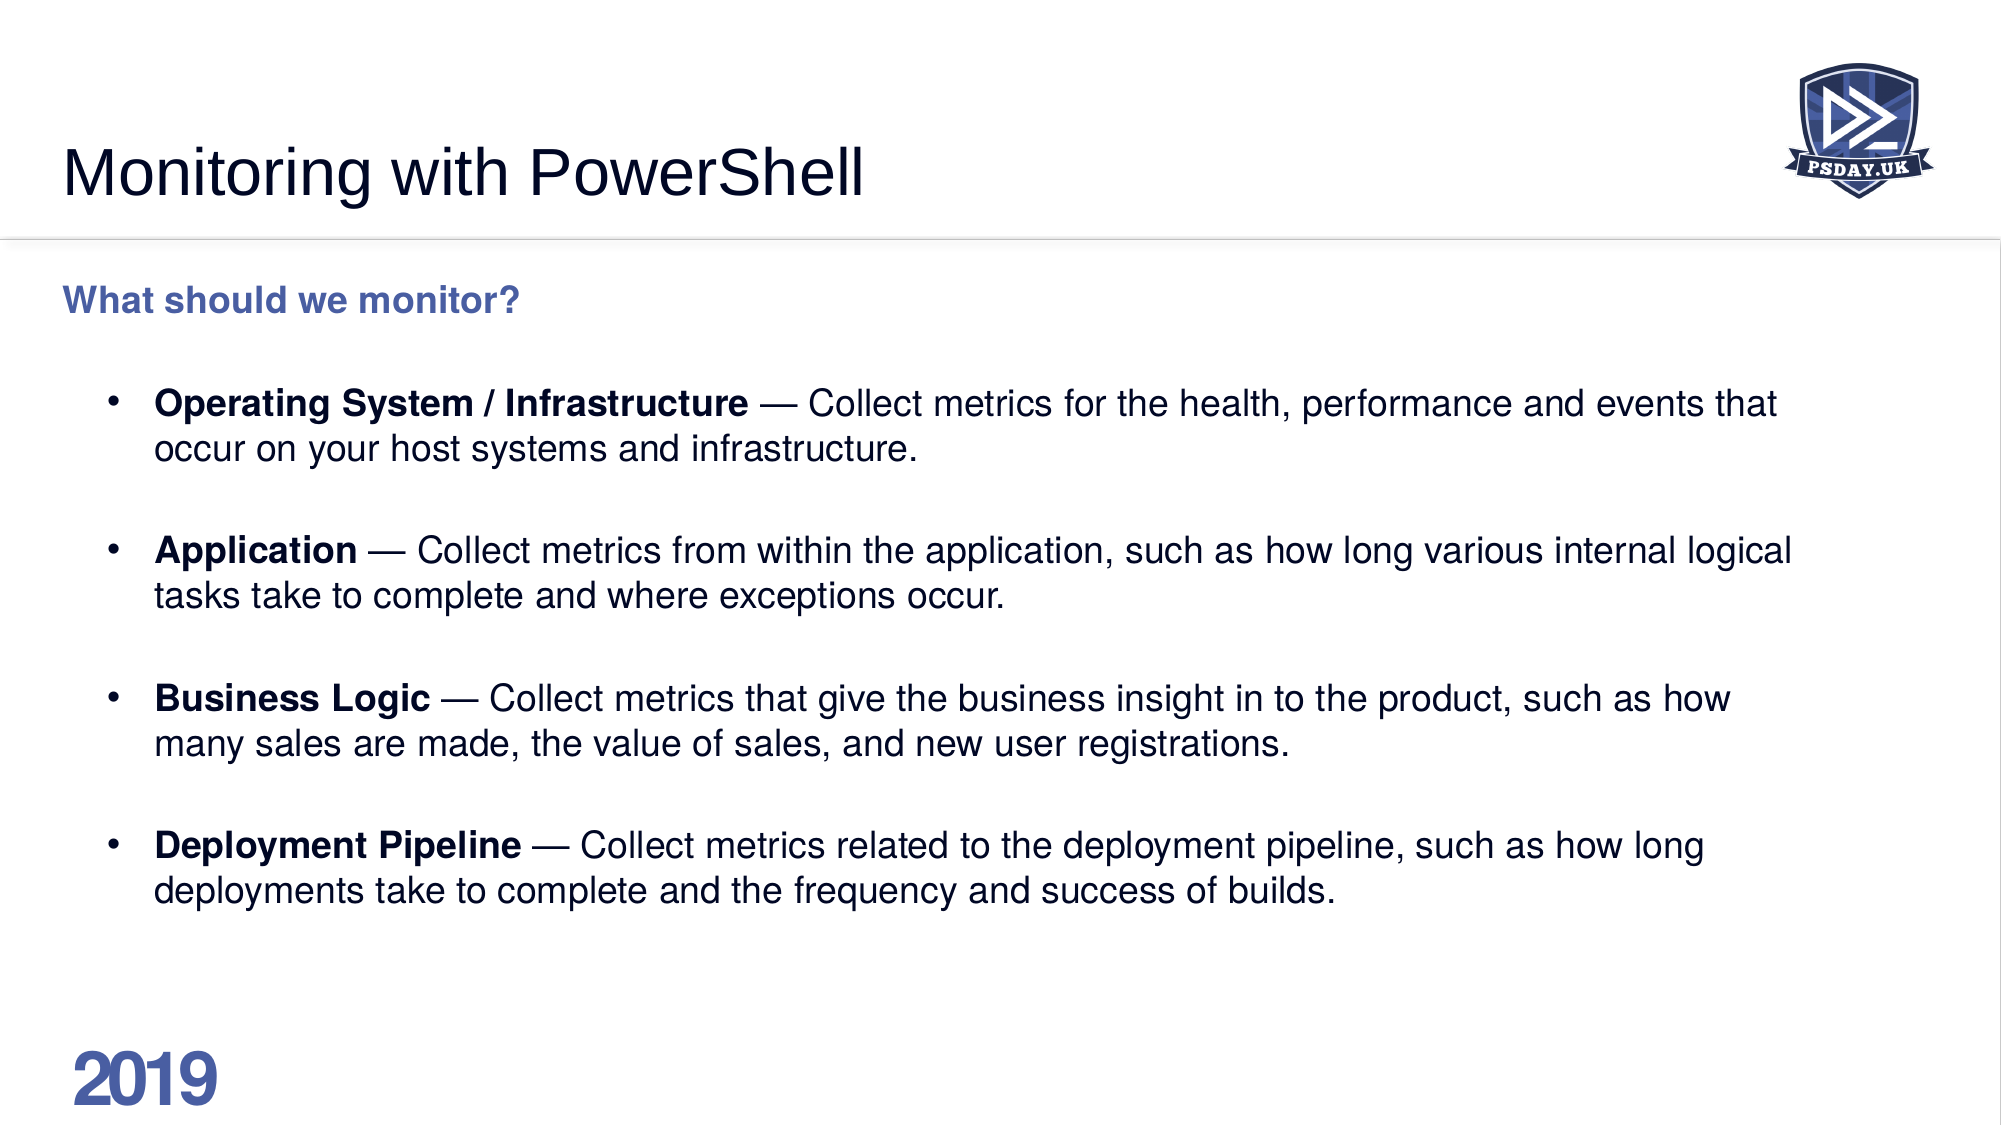

# Monitoring with PowerShell
What should we monitor?
Operating System / Infrastructure — Collect metrics for the health, performance and events that occur on your host systems and infrastructure.
Application — Collect metrics from within the application, such as how long various internal logical tasks take to complete and where exceptions occur.
Business Logic — Collect metrics that give the business insight in to the product, such as how many sales are made, the value of sales, and new user registrations.
Deployment Pipeline — Collect metrics related to the deployment pipeline, such as how long deployments take to complete and the frequency and success of builds.